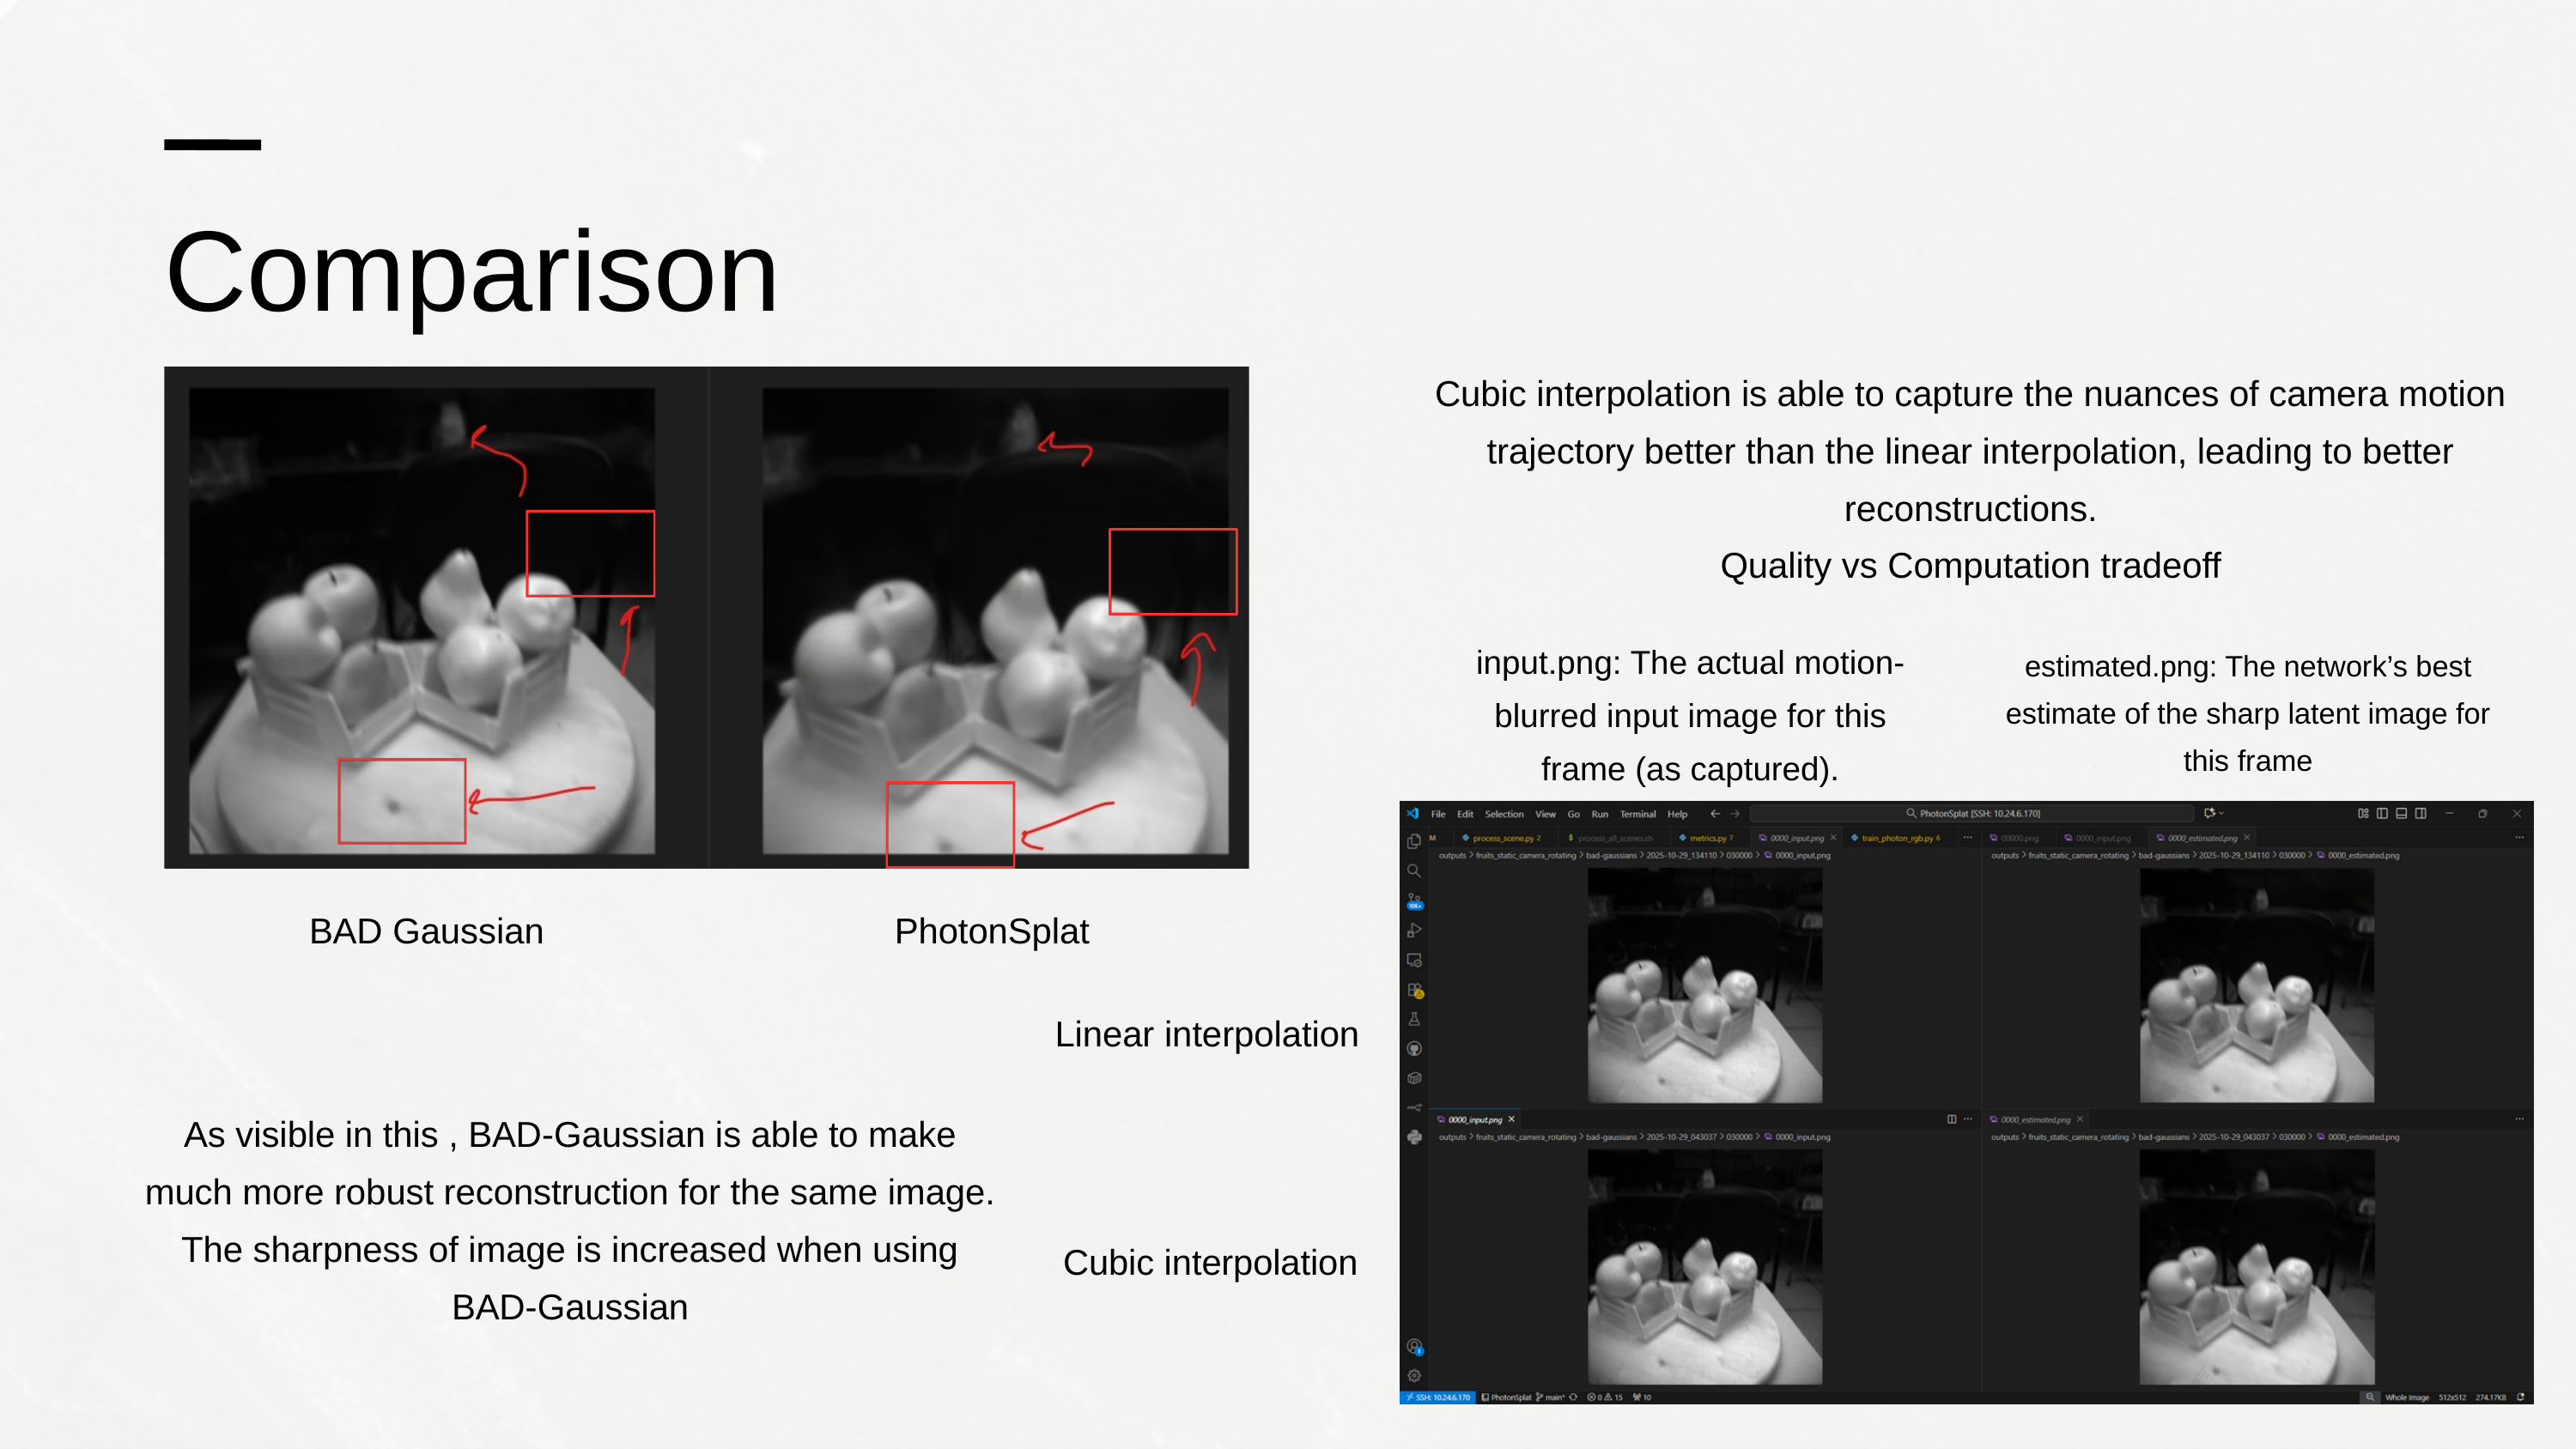

Comparison
Cubic interpolation is able to capture the nuances of camera motion trajectory better than the linear interpolation, leading to better reconstructions.
Quality vs Computation tradeoff

input.png: The actual motion-blurred input image for this frame (as captured).
estimated.png: The network’s best estimate of the sharp latent image for this frame

BAD Gaussian
PhotonSplat
Linear interpolation
As visible in this , BAD-Gaussian is able to make much more robust reconstruction for the same image. The sharpness of image is increased when using BAD-Gaussian
Cubic interpolation